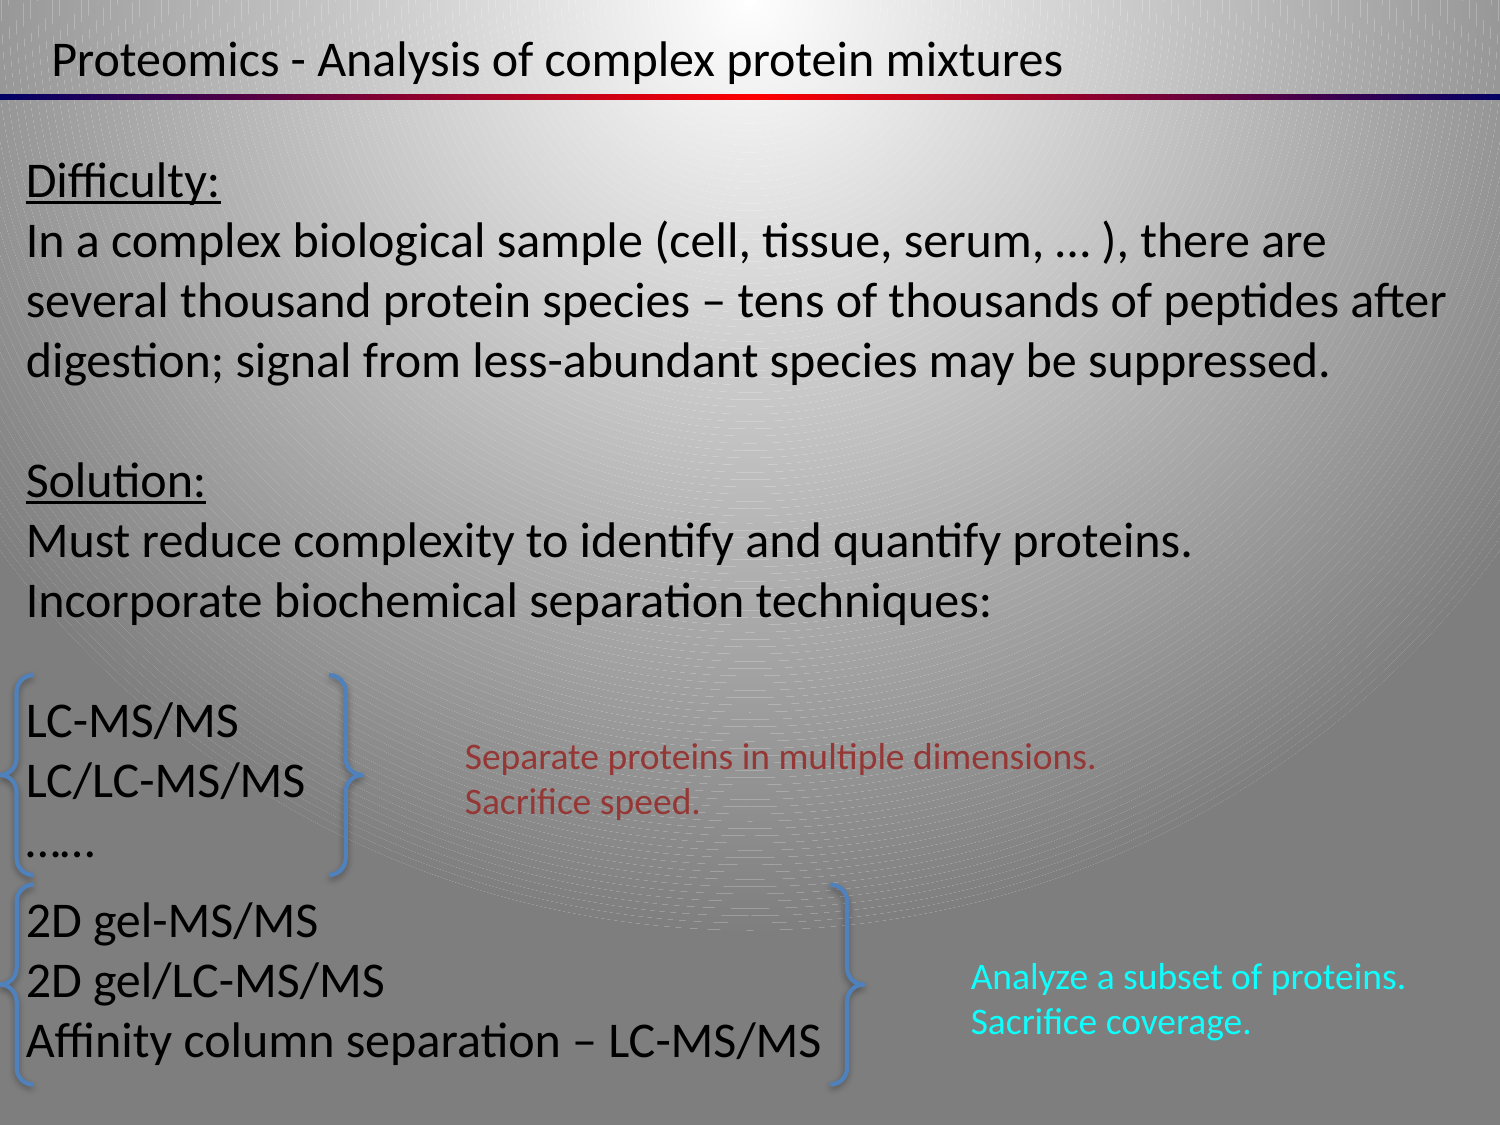

Proteomics - Analysis of complex protein mixtures

Difficulty:
In a complex biological sample (cell, tissue, serum, … ), there are several thousand protein species – tens of thousands of peptides after digestion; signal from less-abundant species may be suppressed.

Solution:
Must reduce complexity to identify and quantify proteins.
Incorporate biochemical separation techniques:

LC-MS/MS
LC/LC-MS/MS
……

2D gel-MS/MS
2D gel/LC-MS/MS
Affinity column separation – LC-MS/MS

Separate proteins in multiple dimensions. Sacrifice speed.

Analyze a subset of proteins.
Sacrifice coverage.